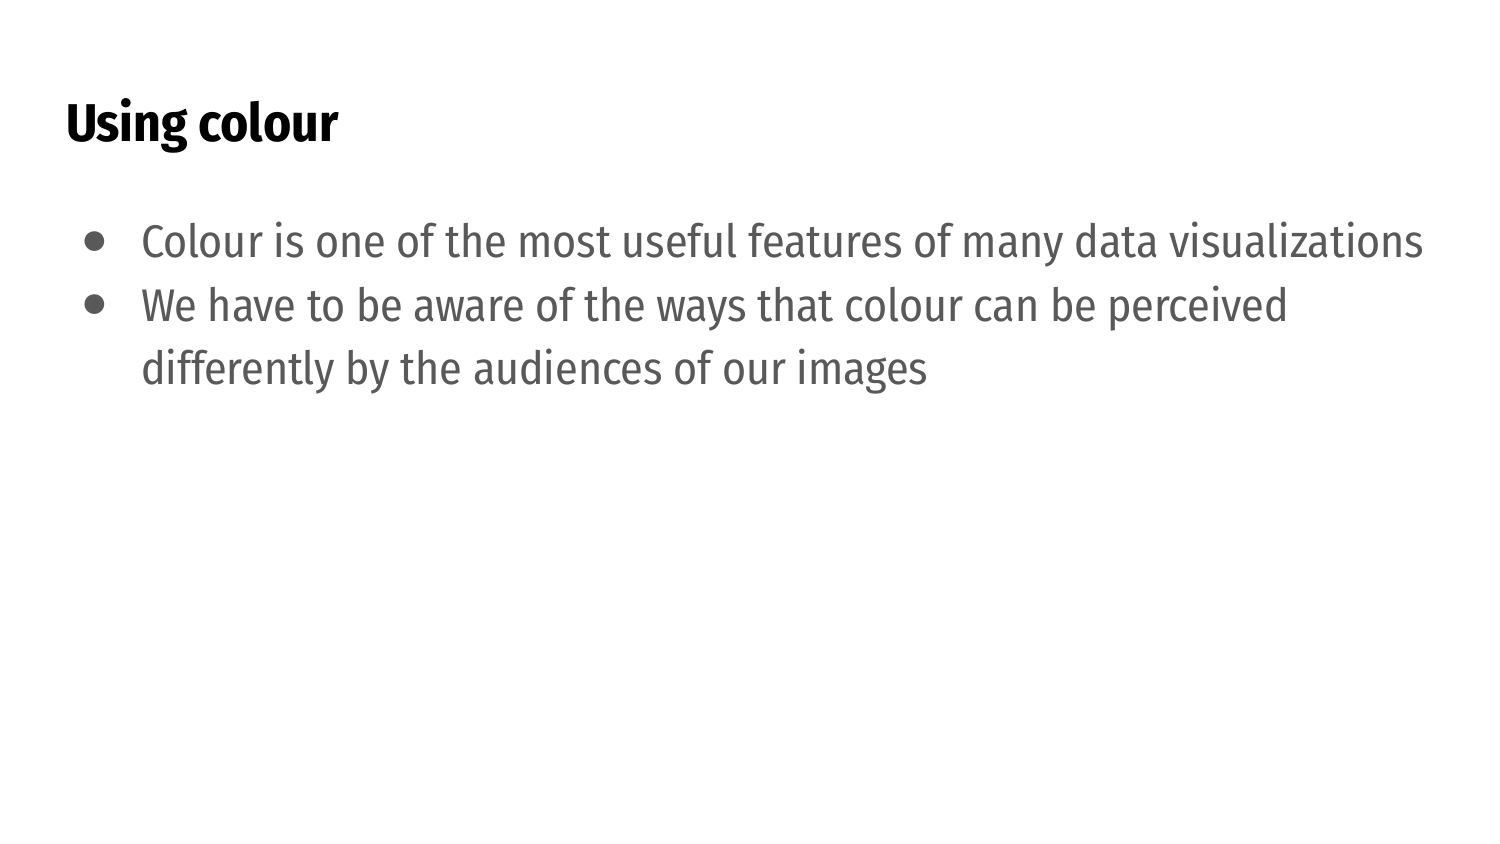

# Using colour
Colour is one of the most useful features of many data visualizations
We have to be aware of the ways that colour can be perceived differently by the audiences of our images